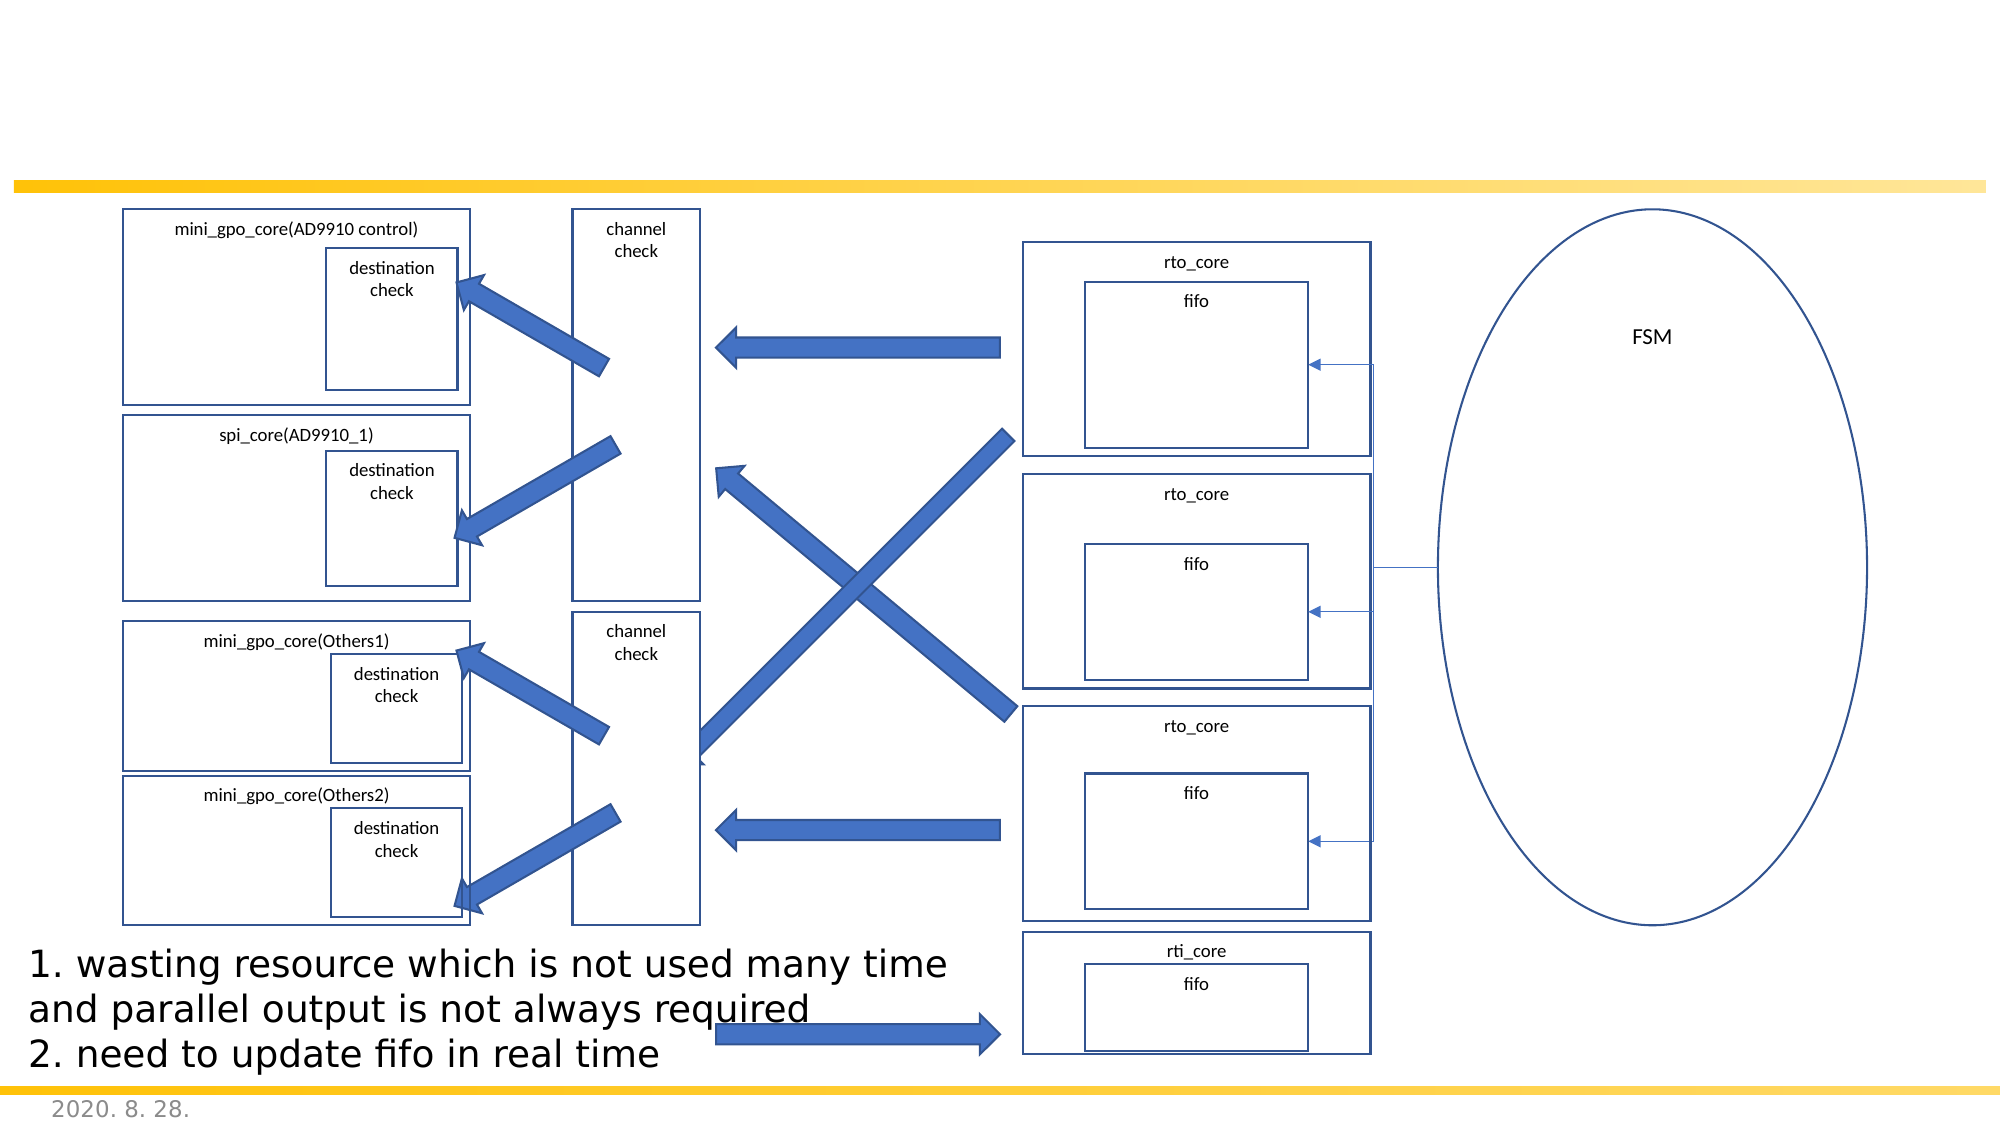

mini_gpo_core(AD9910 control)
destination check
channel check
FSM
rto_core
fifo

spi_core(AD9910_1)
destination check

rto_core
fifo
rto_core
fifo

channel check
mini_gpo_core(Others1)
destination check

mini_gpo_core(Others2)
destination check

rti_core
fifo

1. wasting resource which is not used many time
and parallel output is not always required
2. need to update fifo in real time
2020. 8. 28.